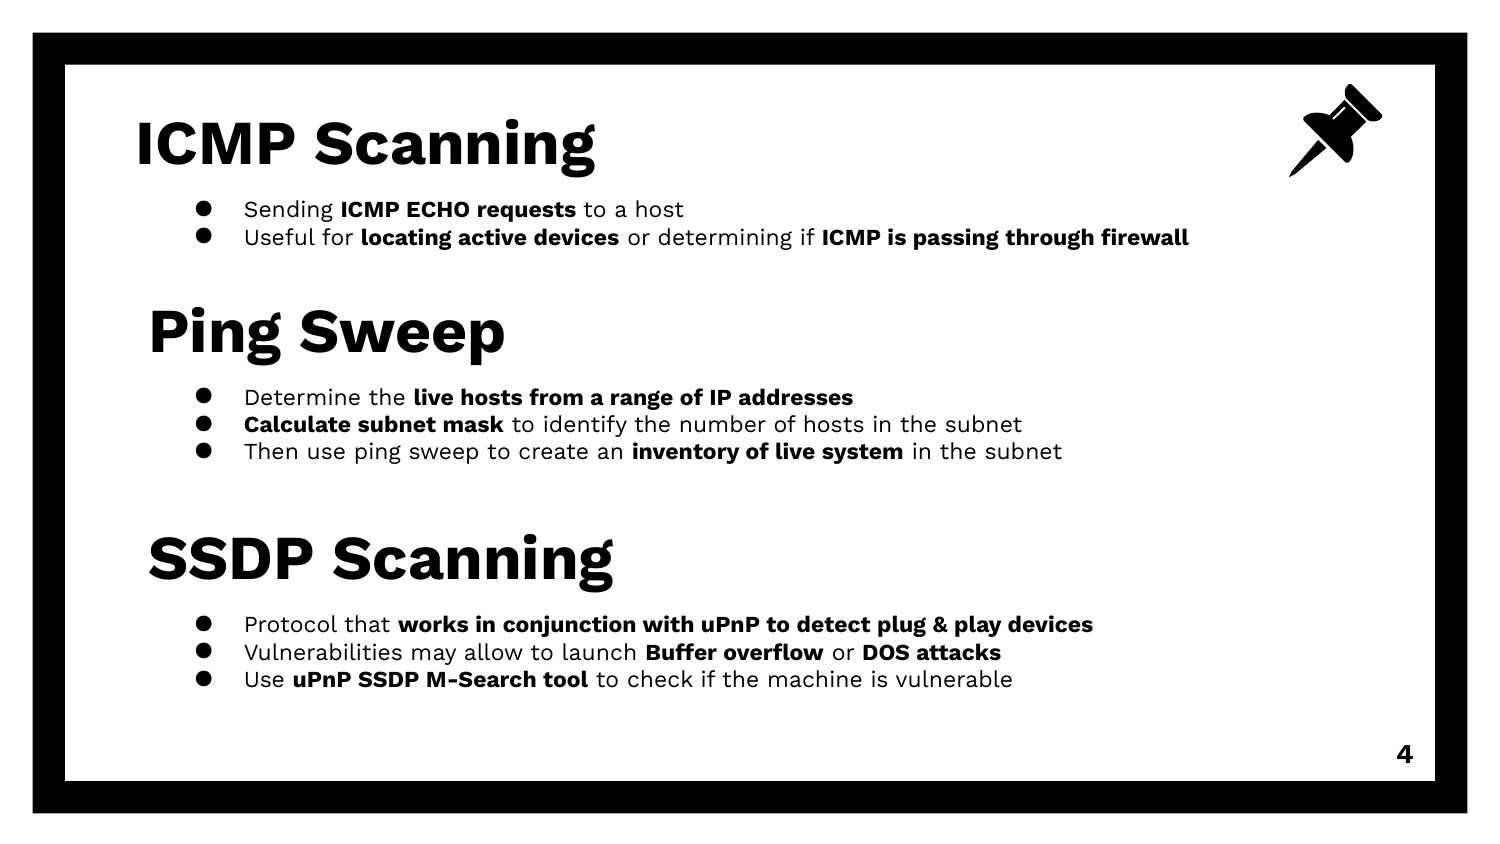

# ICMP Scanning
Sending ICMP ECHO requests to a host
Useful for locating active devices or determining if ICMP is passing through firewall
Ping Sweep
Determine the live hosts from a range of IP addresses
Calculate subnet mask to identify the number of hosts in the subnet
Then use ping sweep to create an inventory of live system in the subnet
SSDP Scanning
Protocol that works in conjunction with uPnP to detect plug & play devices
Vulnerabilities may allow to launch Buffer overflow or DOS attacks
Use uPnP SSDP M-Search tool to check if the machine is vulnerable
4